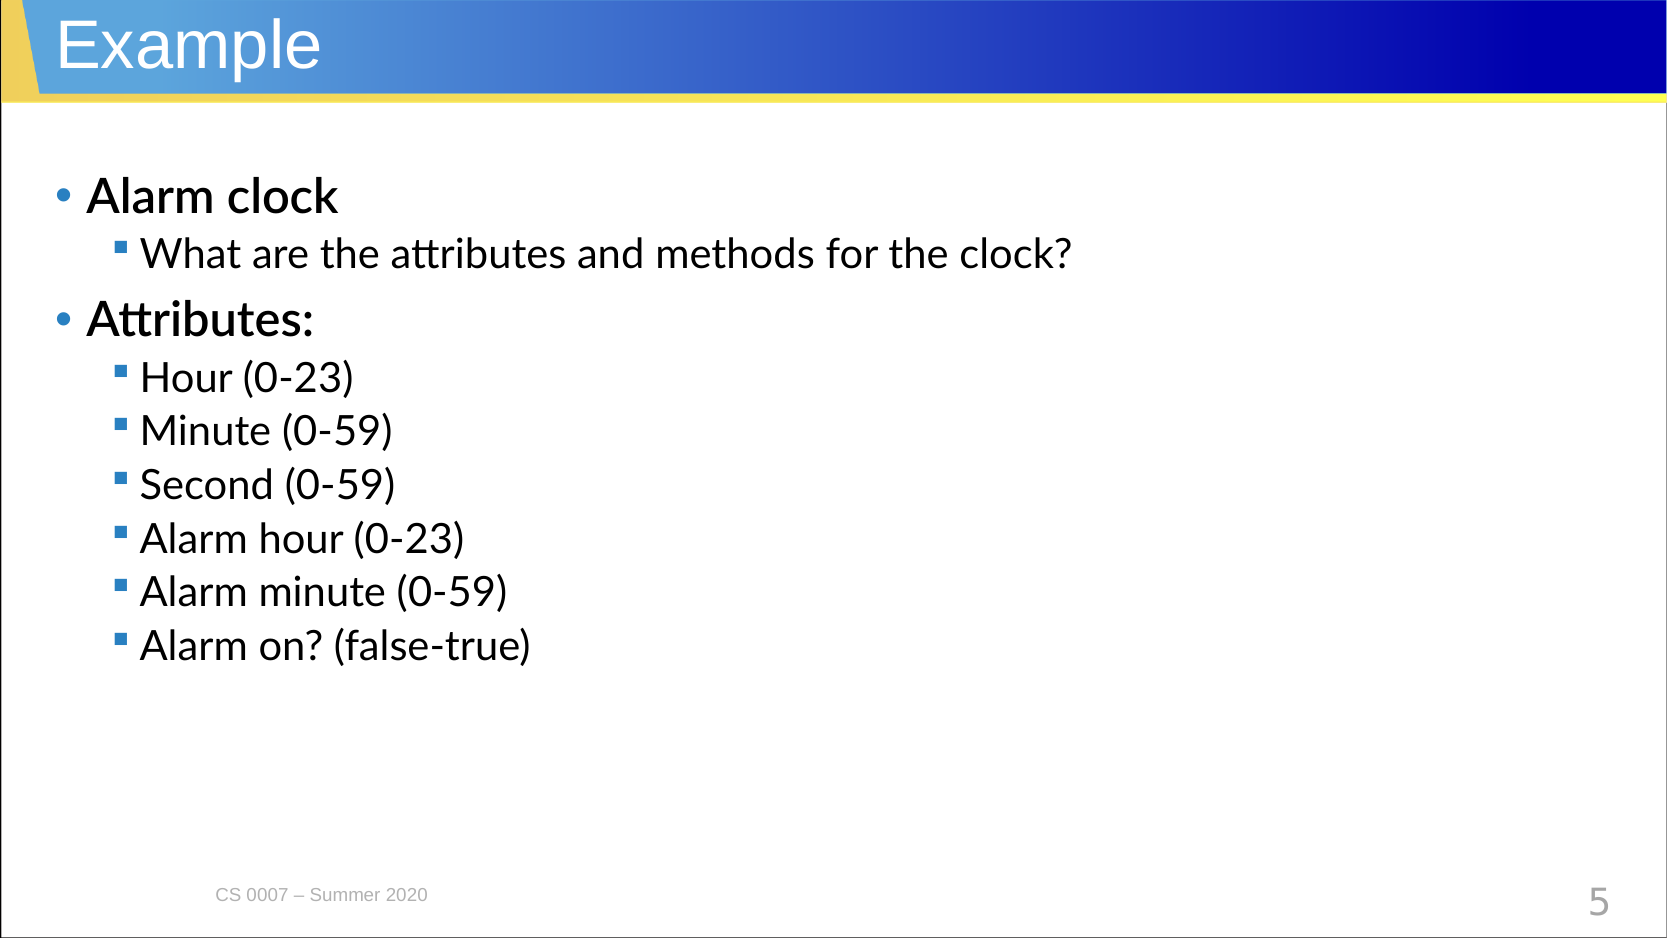

# Example
Alarm clock
What are the attributes and methods for the clock?
Attributes:
Hour (0-23)
Minute (0-59)
Second (0-59)
Alarm hour (0-23)
Alarm minute (0-59)
Alarm on? (false-true)
CS 0007 – Summer 2020
5